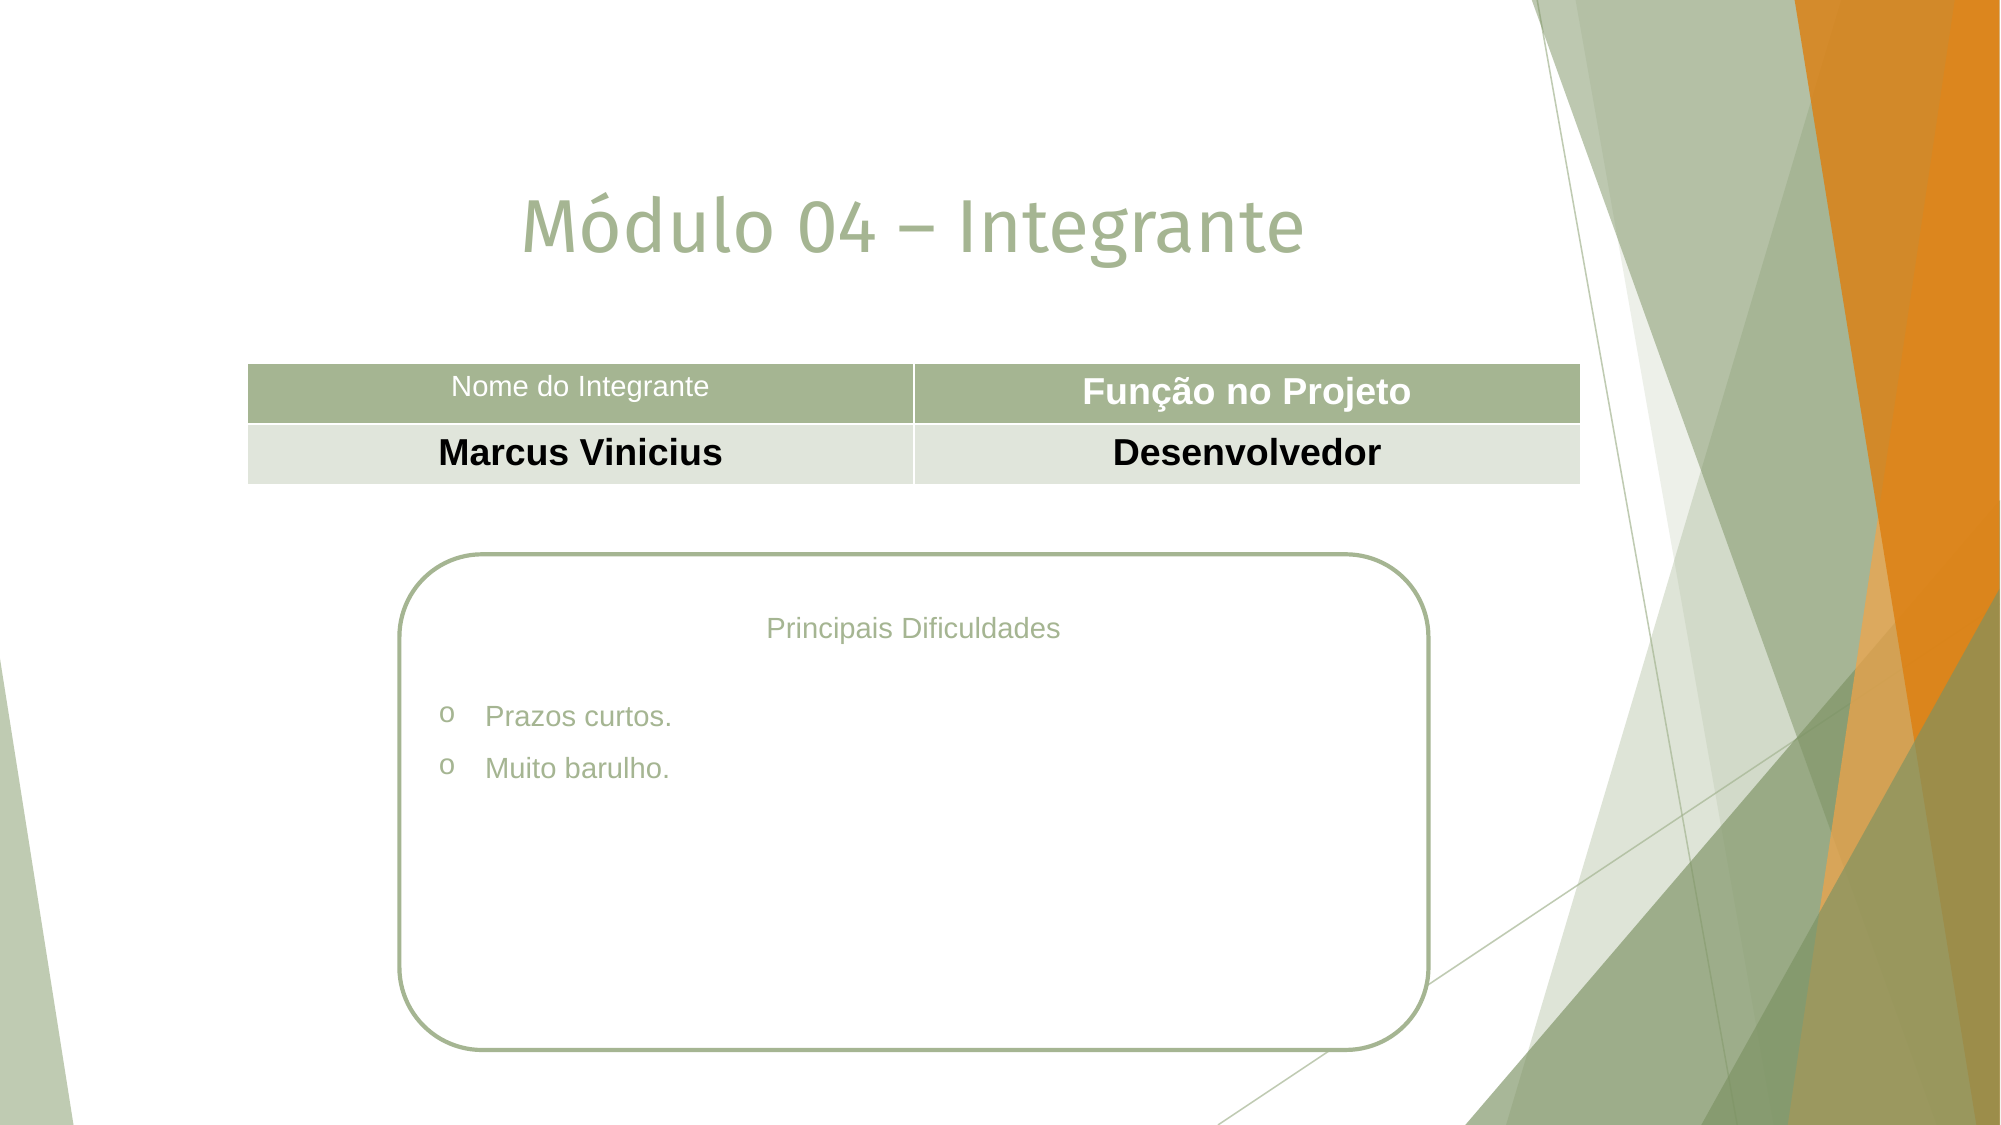

# Módulo 04 – Integrante
| Nome do Integrante | Função no Projeto |
| --- | --- |
| Marcus Vinicius | Desenvolvedor |
Principais Dificuldades

Prazos curtos.
Muito barulho.